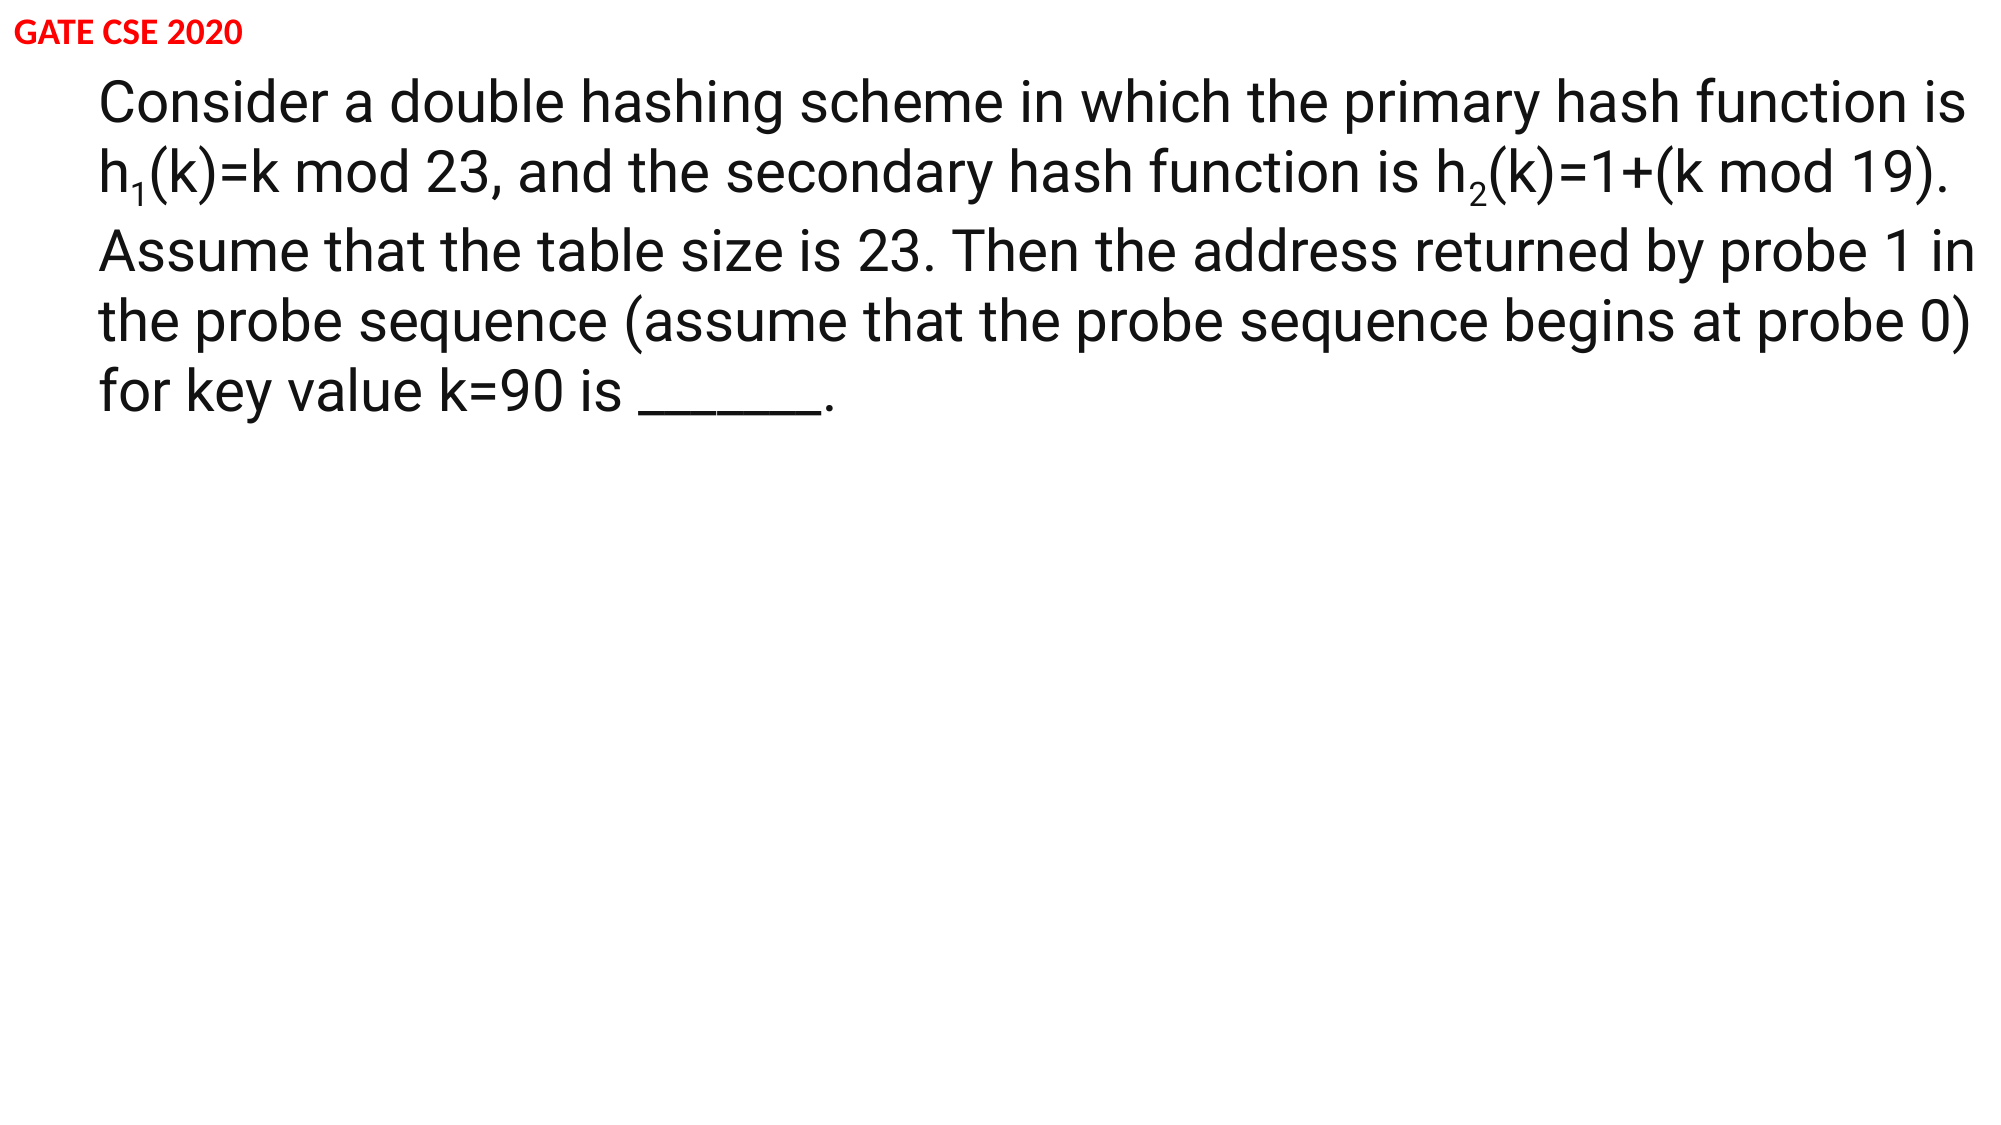

GATE CSE 2020

Consider a double hashing scheme in which the primary hash function is
h1(k)=k mod 23, and the secondary hash function is h2(k)=1+(k mod 19).
Assume that the table size is 23. Then the address returned by probe 1 in the probe sequence (assume that the probe sequence begins at probe 0) for key value k=90 is _______.